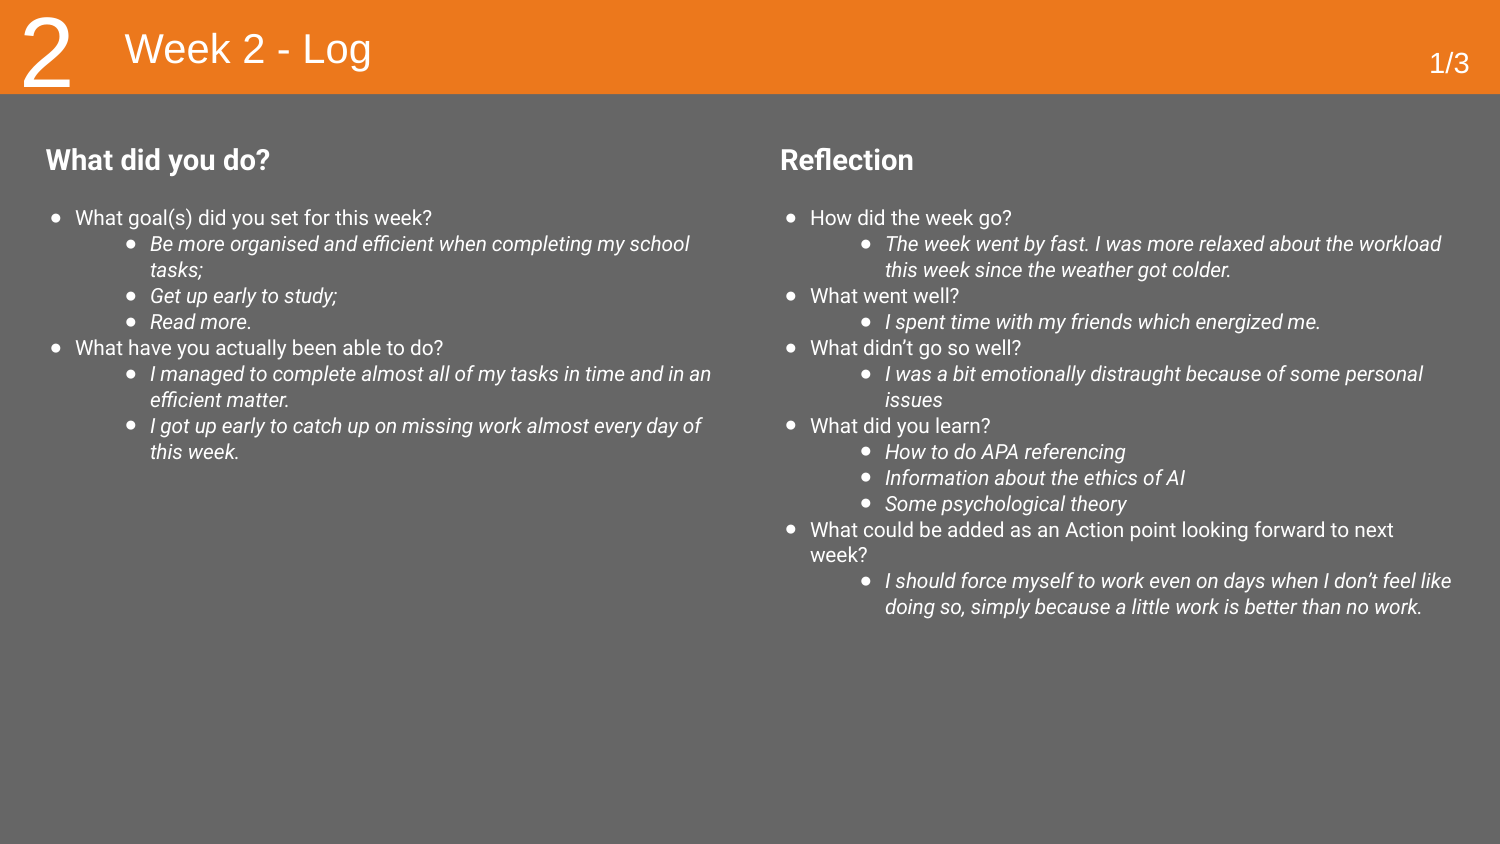

2
# Week 2 - Log
1/3

What did you do?
Reflection
What goal(s) did you set for this week?
Be more organised and efficient when completing my school tasks;
Get up early to study;
Read more.
What have you actually been able to do?
I managed to complete almost all of my tasks in time and in an efficient matter.
I got up early to catch up on missing work almost every day of this week.
How did the week go?
The week went by fast. I was more relaxed about the workload this week since the weather got colder.
What went well?
I spent time with my friends which energized me.
What didn’t go so well?
I was a bit emotionally distraught because of some personal issues
What did you learn?
How to do APA referencing
Information about the ethics of AI
Some psychological theory
What could be added as an Action point looking forward to next week?
I should force myself to work even on days when I don’t feel like doing so, simply because a little work is better than no work.